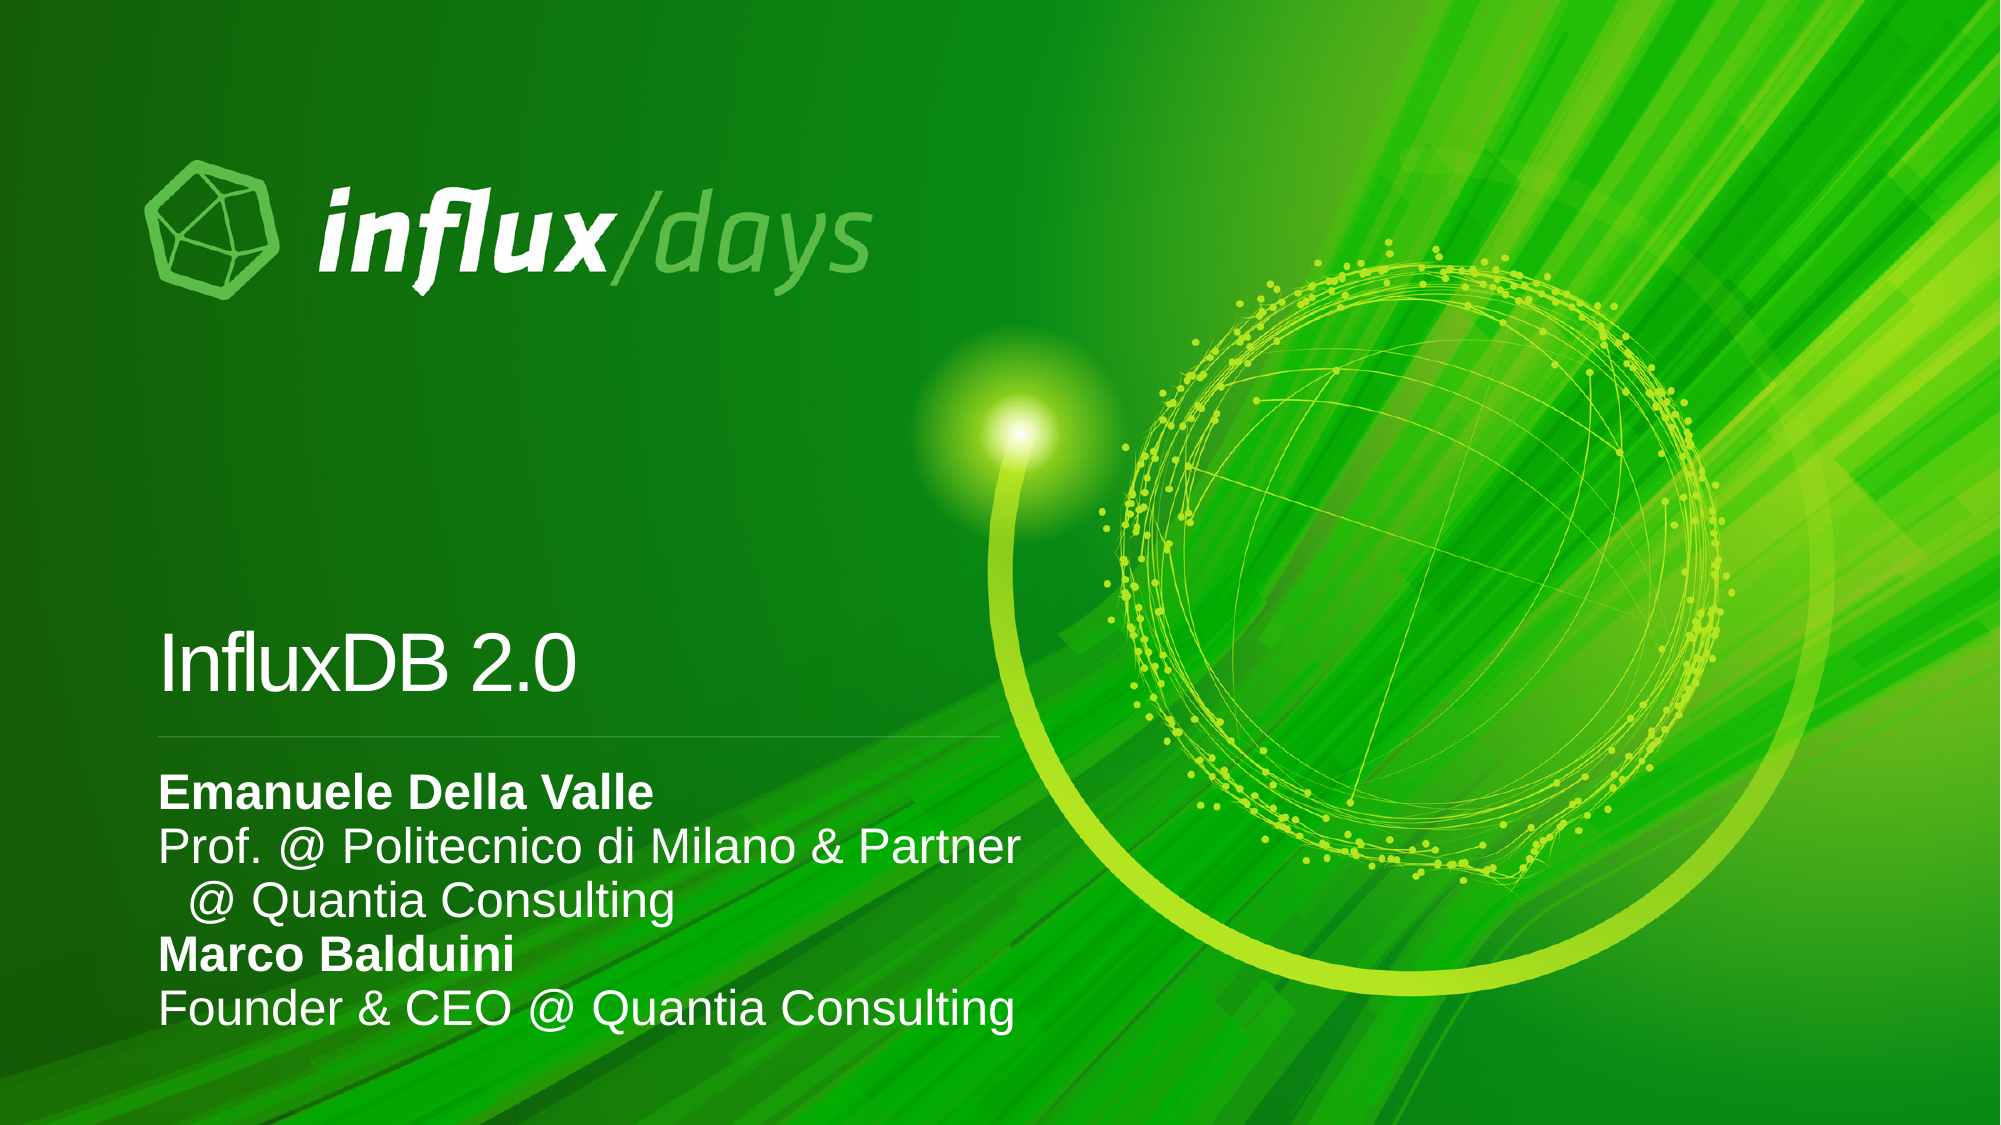

# InfluxDB 2.0
Emanuele Della Valle
Prof. @ Politecnico di Milano & Partner @ Quantia Consulting
Marco Balduini
Founder & CEO @ Quantia Consulting